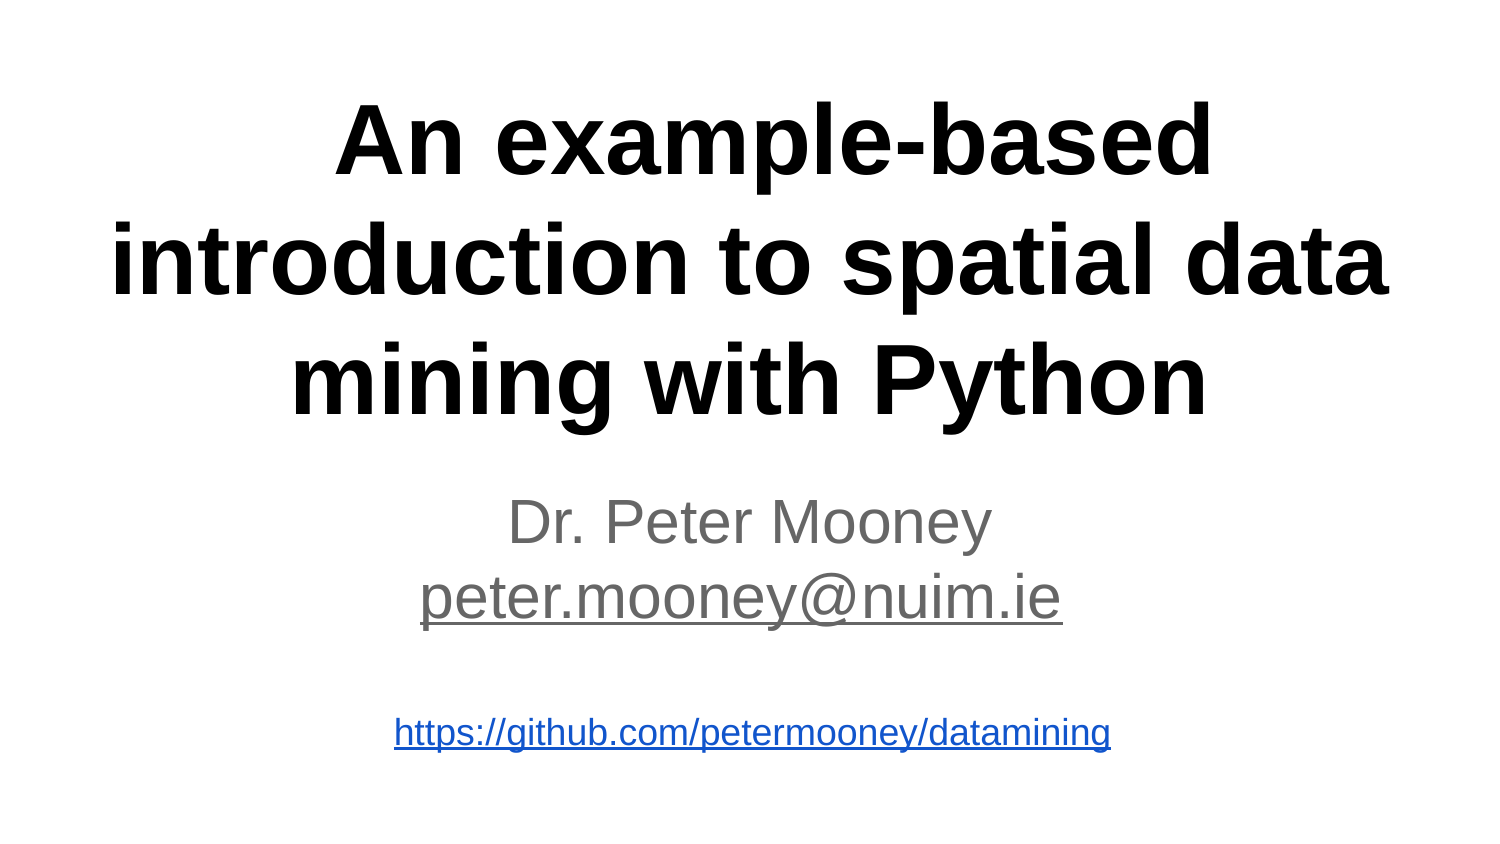

# An example-based introduction to spatial data mining with Python
Dr. Peter Mooney
peter.mooney@nuim.ie
https://github.com/petermooney/datamining